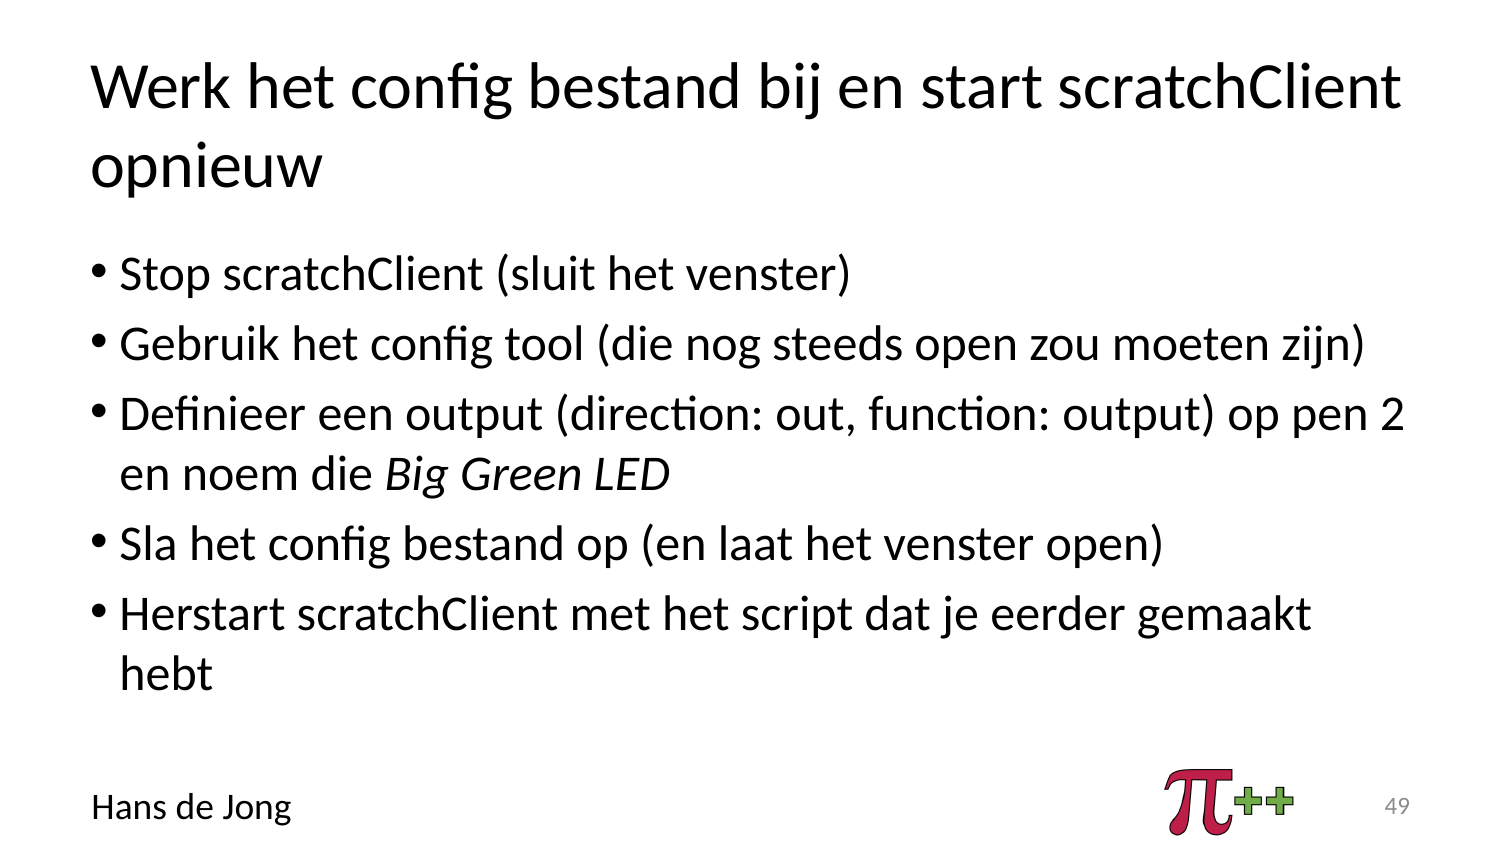

# Werk het config bestand bij en start scratchClient opnieuw
Stop scratchClient (sluit het venster)
Gebruik het config tool (die nog steeds open zou moeten zijn)
Definieer een output (direction: out, function: output) op pen 2 en noem die Big Green LED
Sla het config bestand op (en laat het venster open)
Herstart scratchClient met het script dat je eerder gemaakt hebt
49